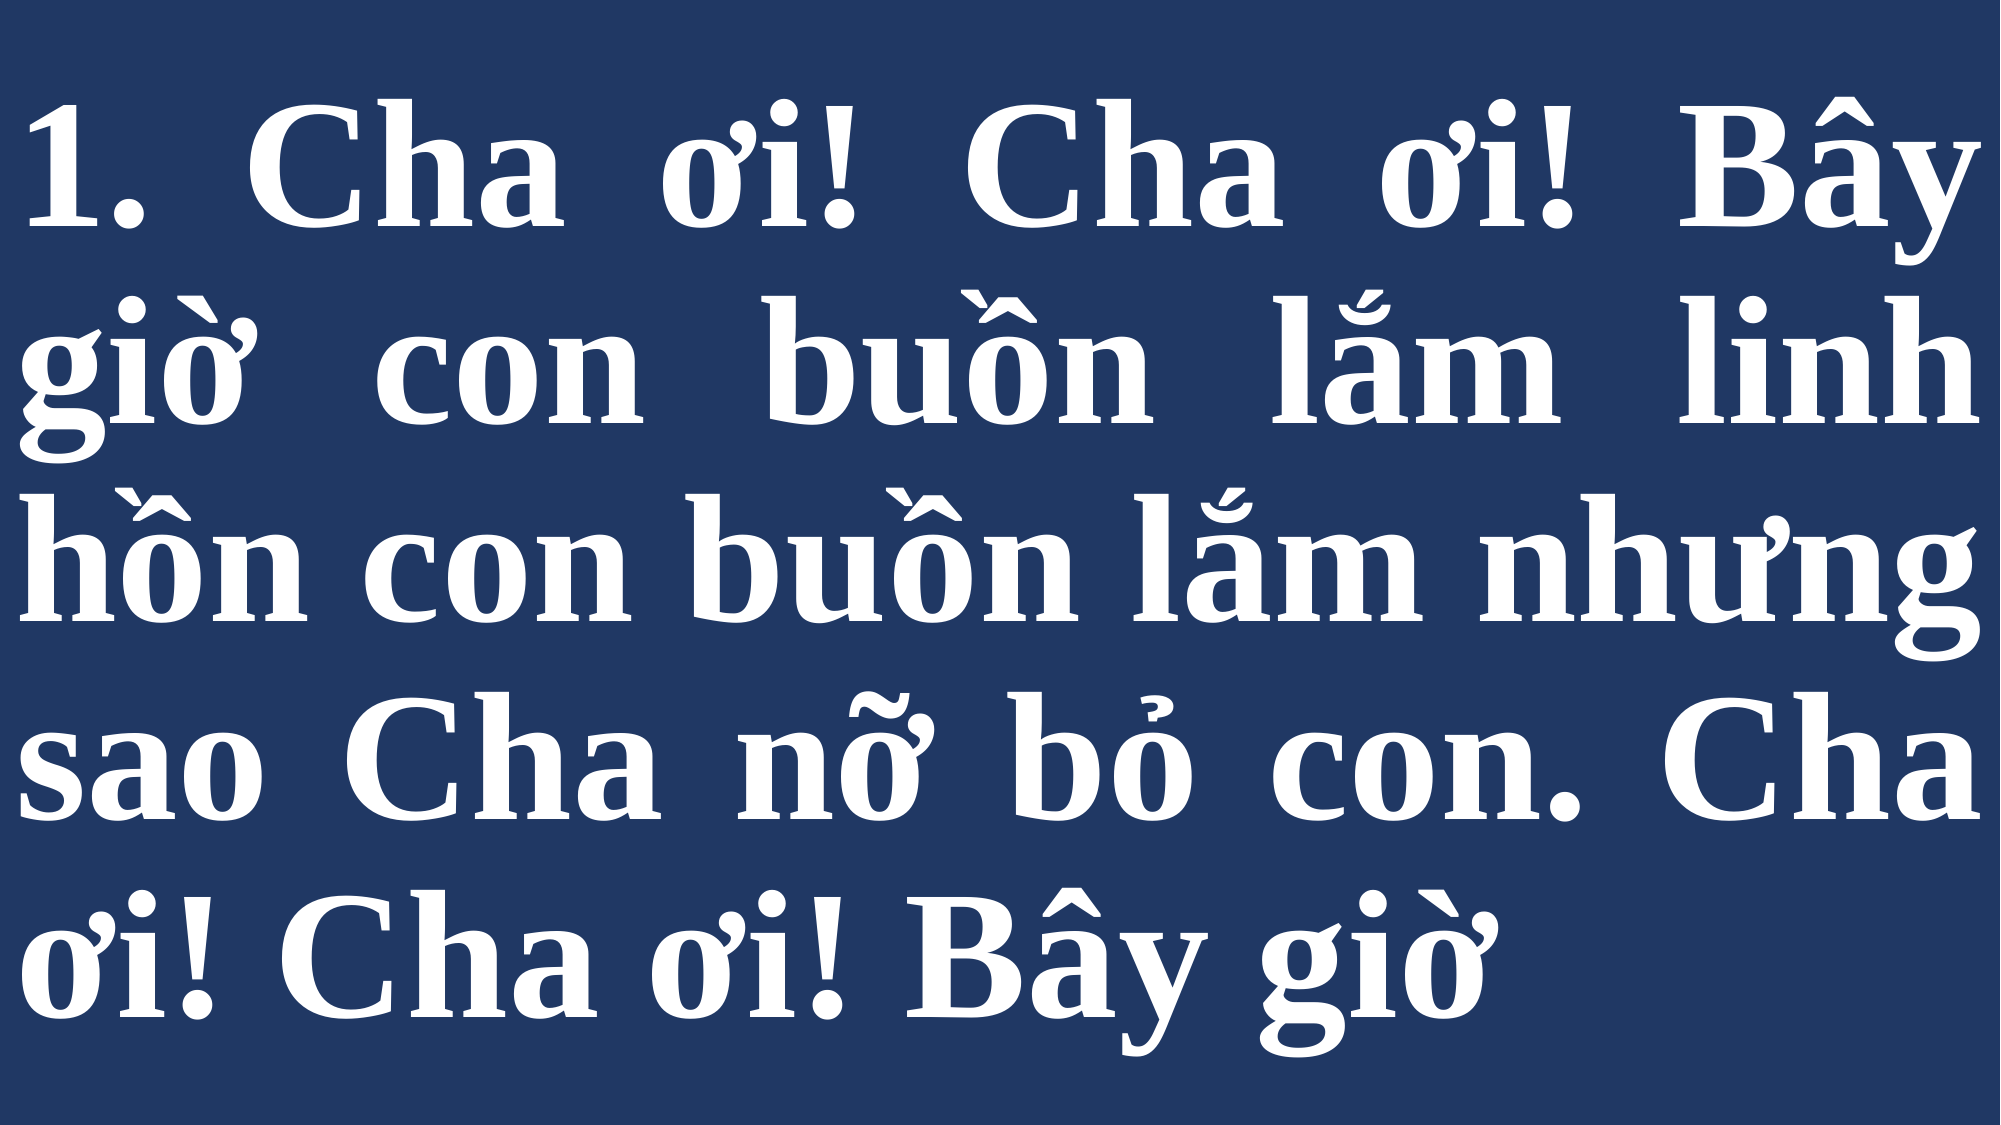

# 1. Cha ơi! Cha ơi! Bây giờ con buồn lắm linh hồn con buồn lắm nhưng sao Cha nỡ bỏ con. Cha ơi! Cha ơi! Bây giờ